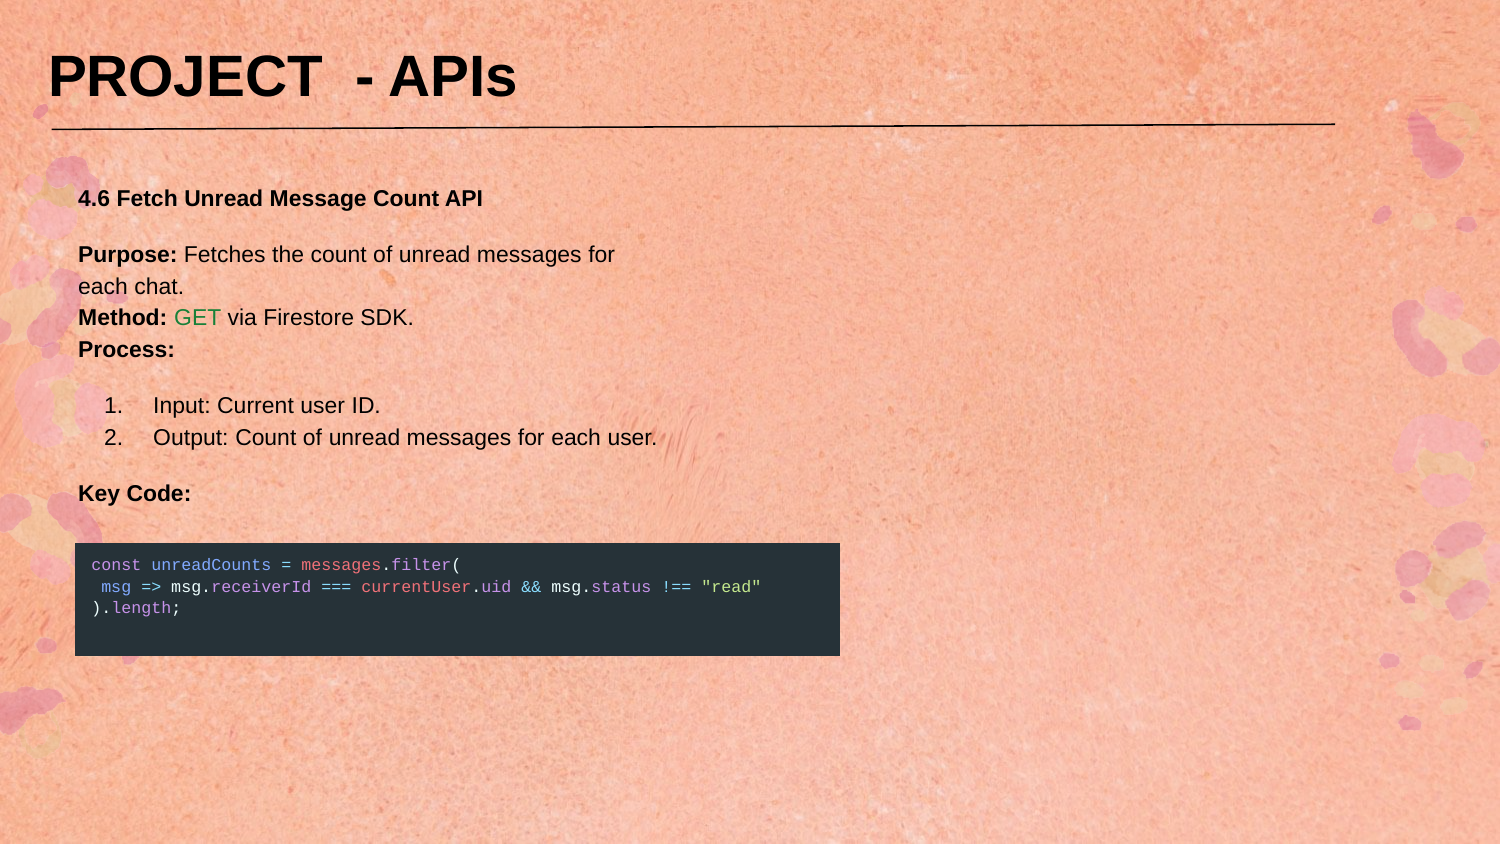

PROJECT  - APIs

4.6 Fetch Unread Message Count API
Purpose: Fetches the count of unread messages for each chat.
Method: GET via Firestore SDK.
Process:
Input: Current user ID.
Output: Count of unread messages for each user.
Key Code:

| const unreadCounts = messages.filter( msg => msg.receiverId === currentUser.uid && msg.status !== "read" ).length; ​ |
| --- |